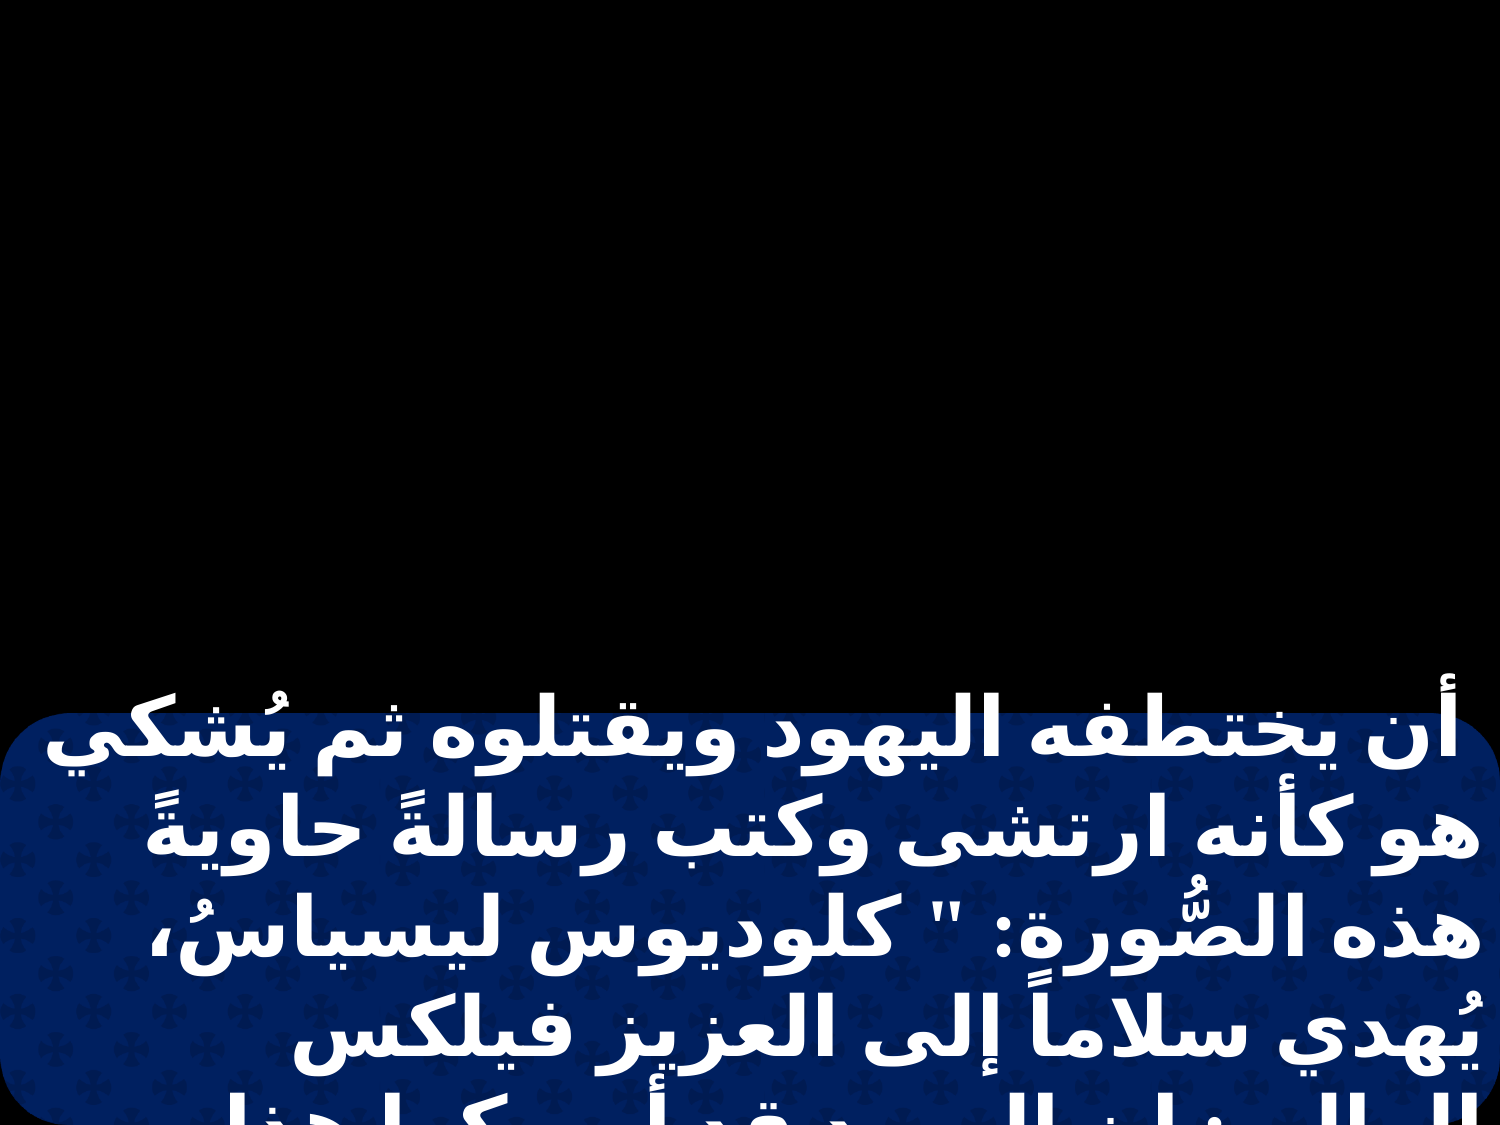

أن يختطفه اليهود ويقتلوه ثم يُشكي هو كأنه ارتشى وكتب رسالةً حاويةً هذه الصُّورة: " كلوديوس ليسياسُ، يُهدي سلاماً إلى العزيز فيلكس الوالي: إن اليهود قد أمسكوا هذا الرَّجُلُ